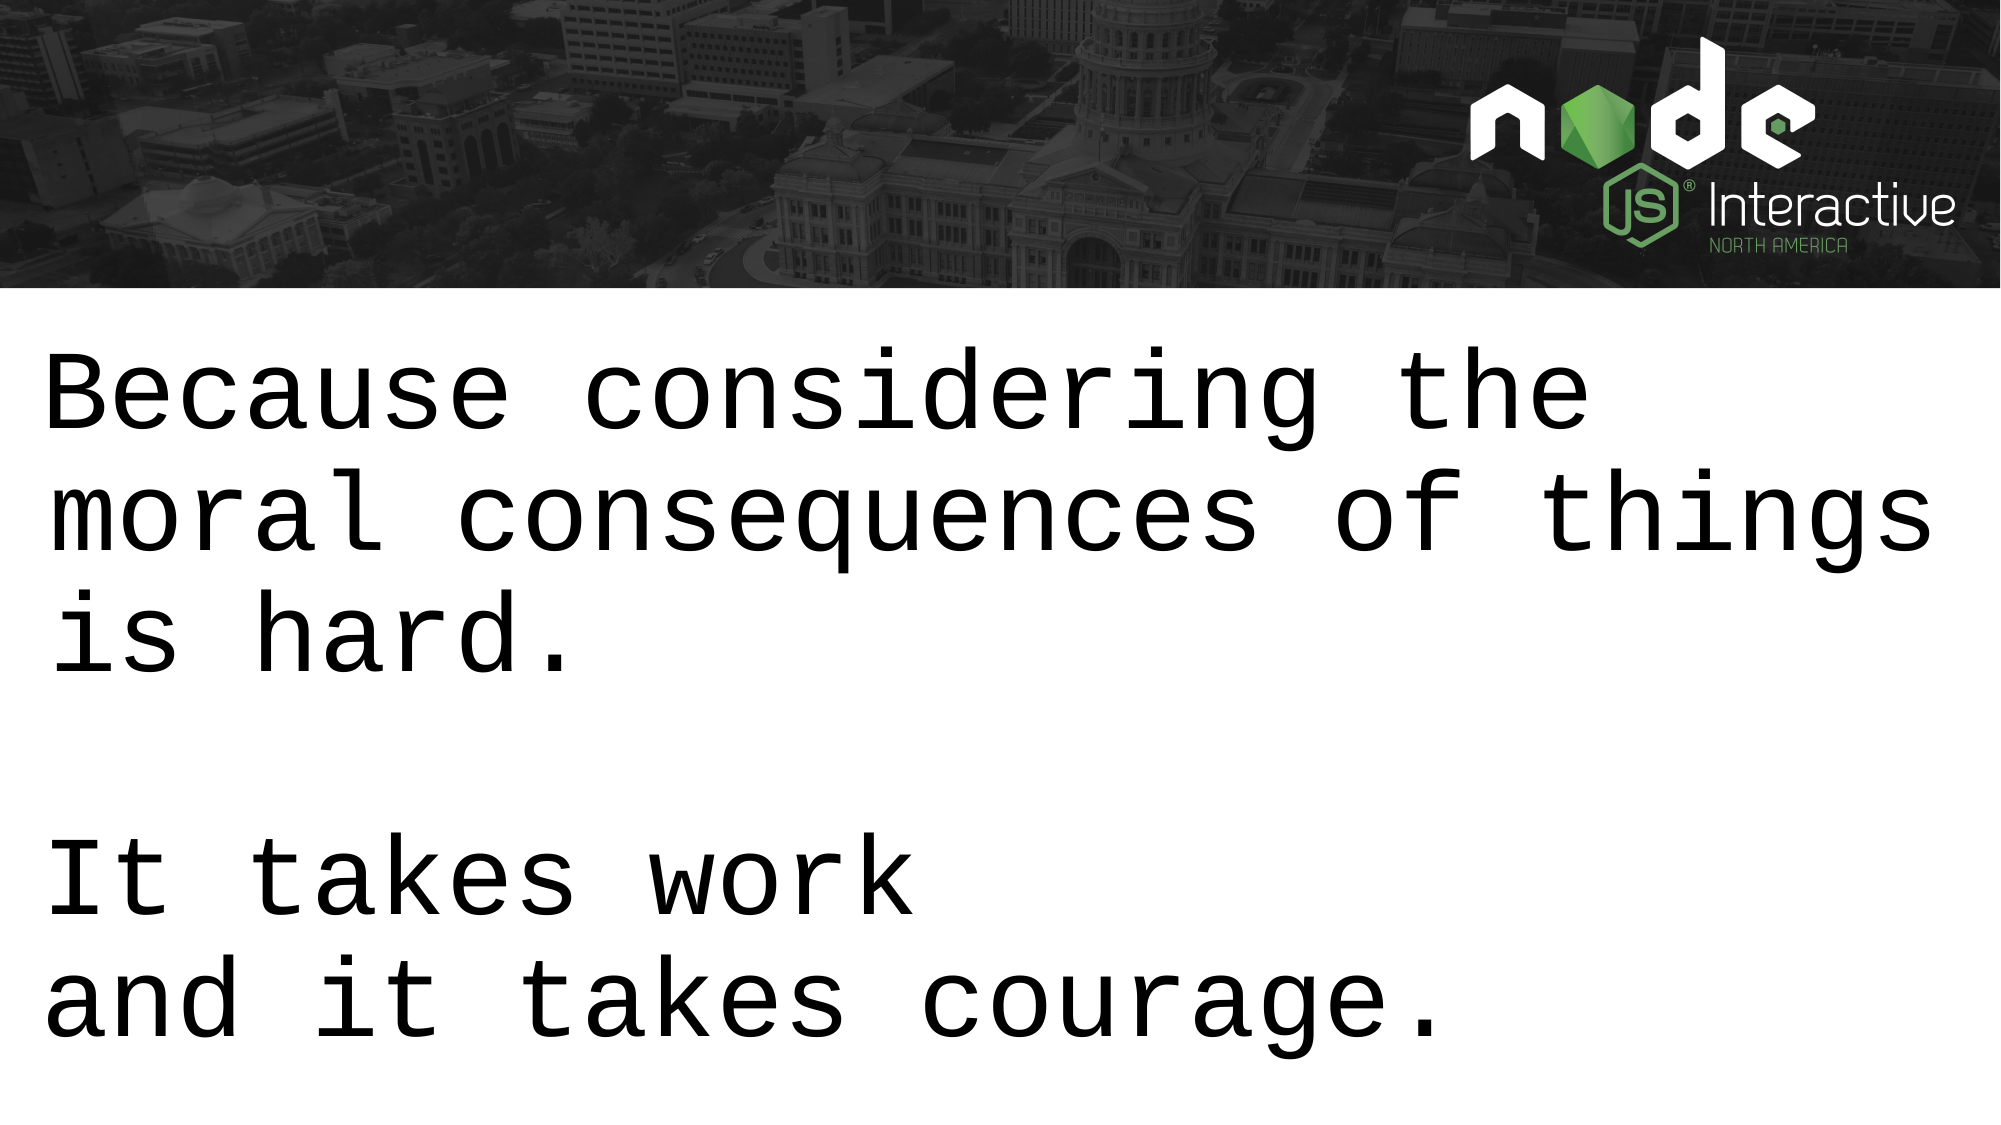

Because considering the moral consequences of things is hard.

It takes work
and it takes courage.